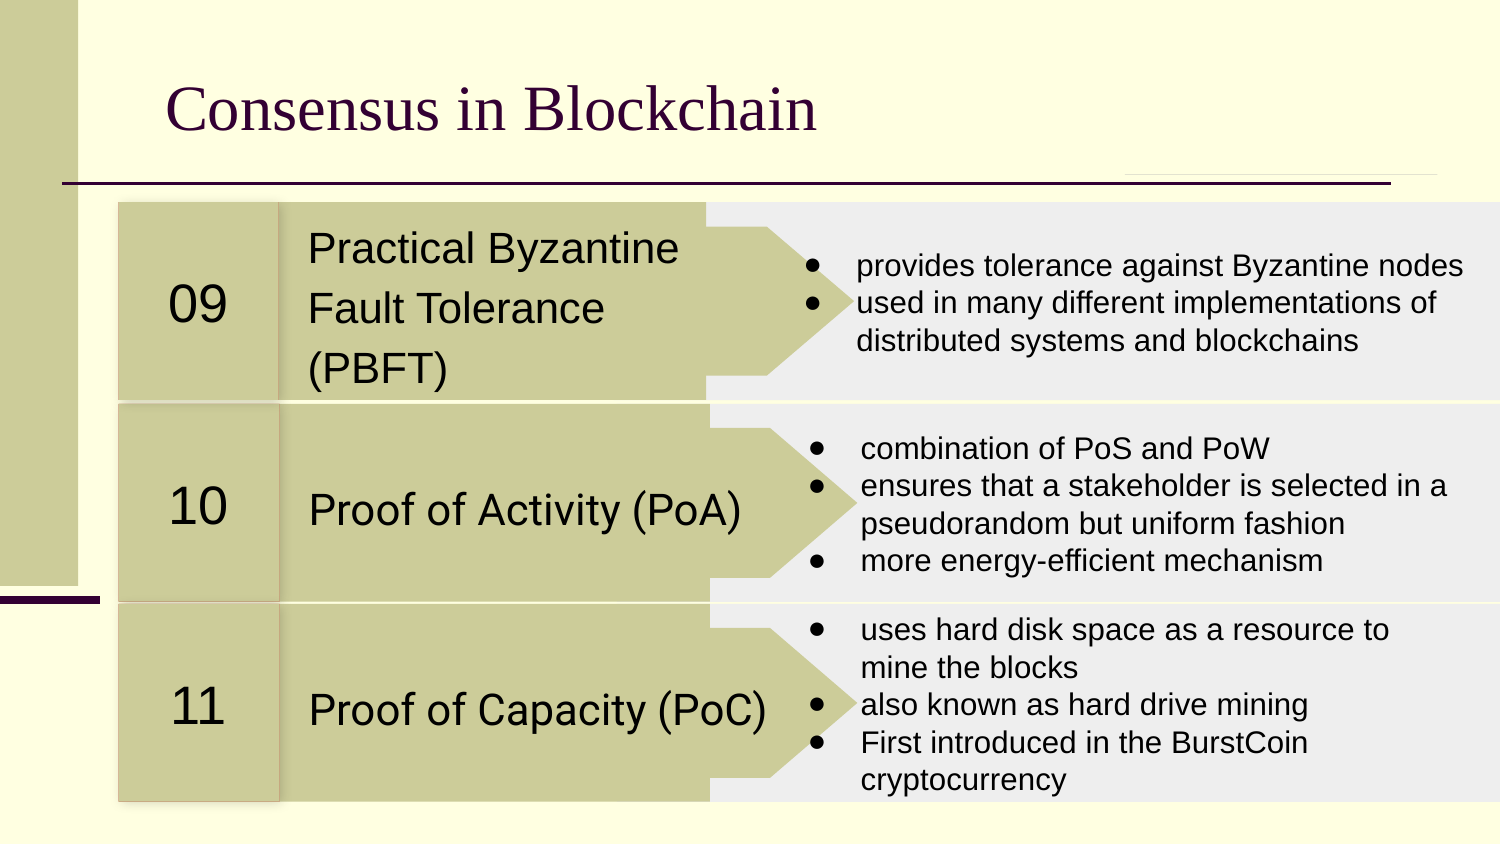

# Consensus in Blockchain

09

provides tolerance against Byzantine nodes
used in many different implementations of distributed systems and blockchains
Practical Byzantine Fault Tolerance (PBFT)

10

combination of PoS and PoW
ensures that a stakeholder is selected in a pseudorandom but uniform fashion
more energy-efficient mechanism
Proof of Activity (PoA)

11

uses hard disk space as a resource to mine the blocks
also known as hard drive mining
First introduced in the BurstCoin cryptocurrency
Proof of Capacity (PoC)